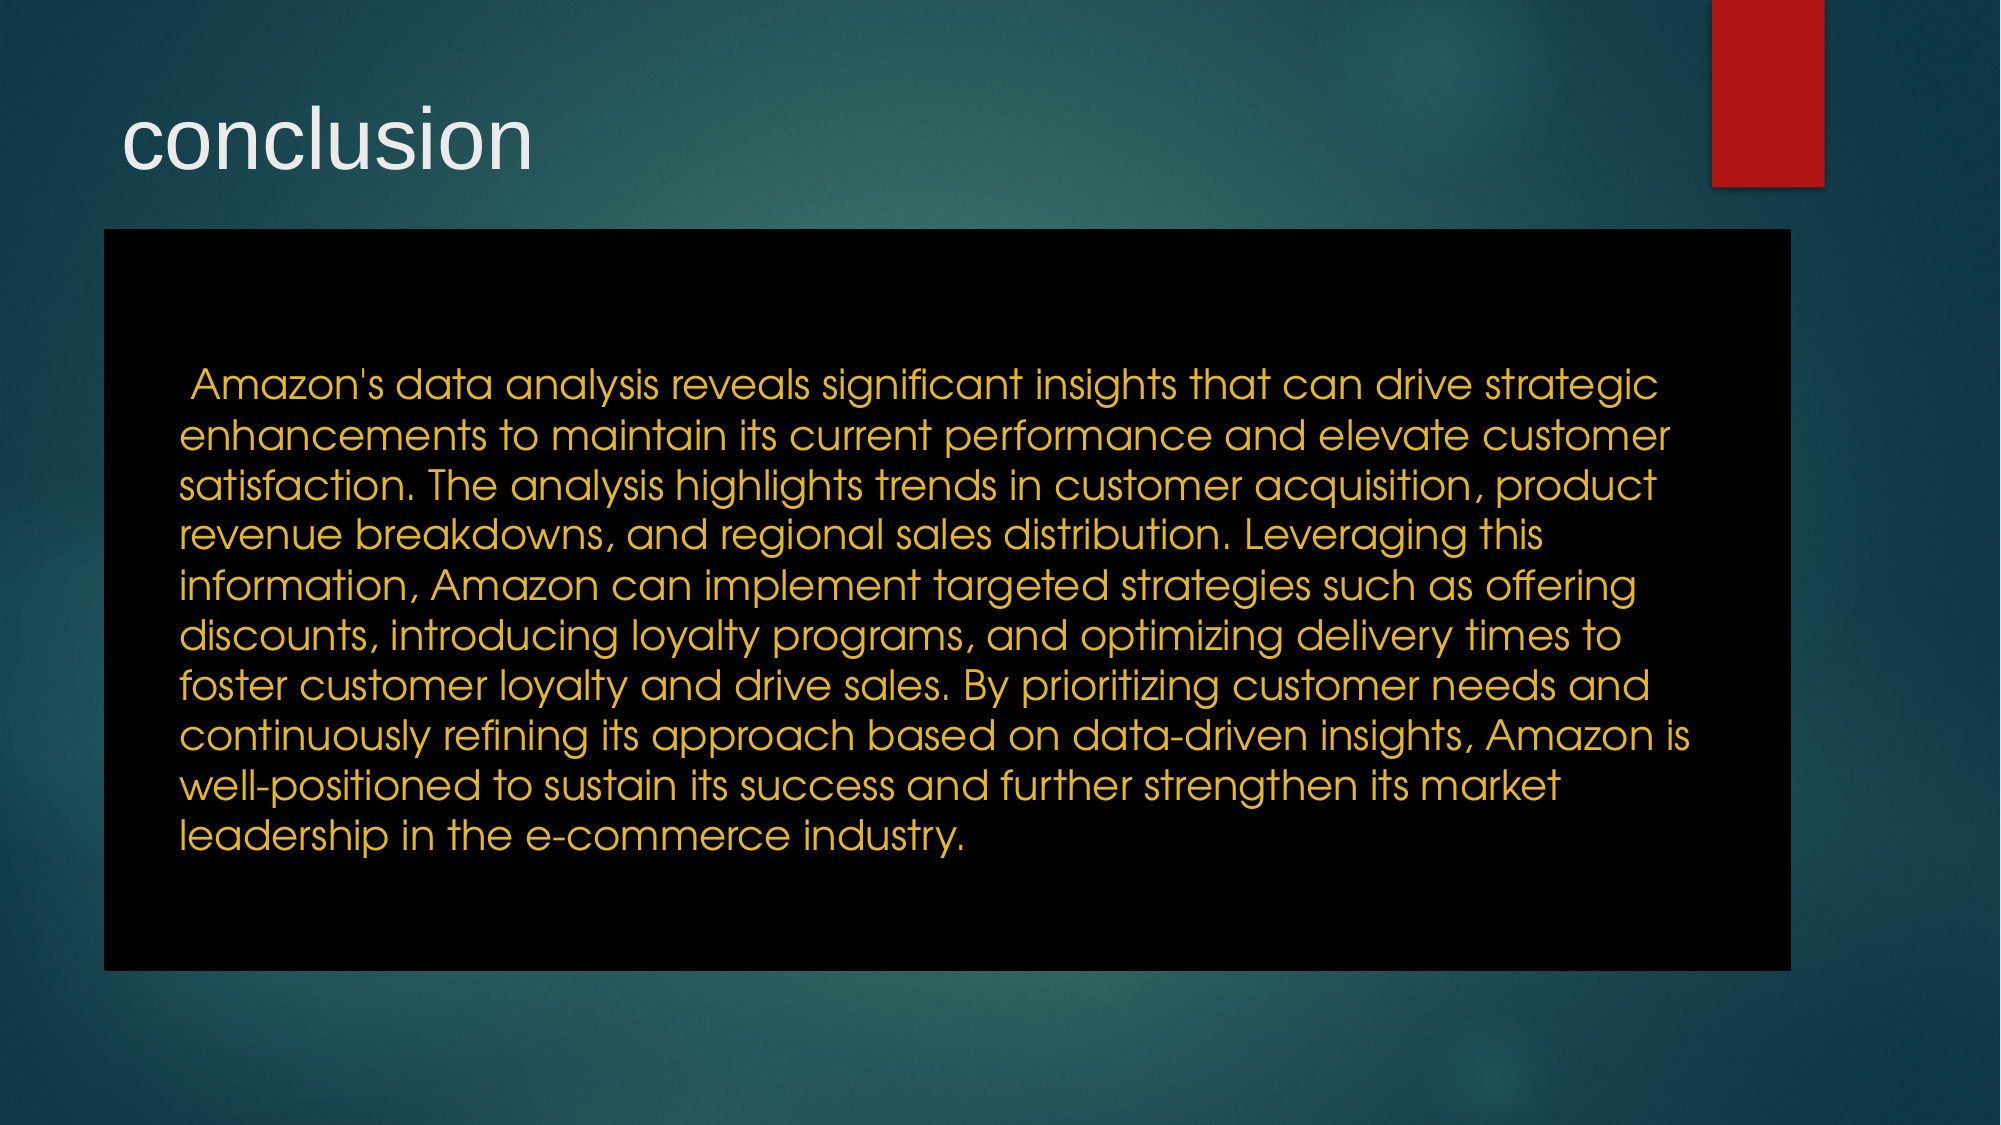

# conclusion

 Amazon's data analysis reveals significant insights that can drive strategic enhancements to maintain its current performance and elevate customer satisfaction. The analysis highlights trends in customer acquisition, product revenue breakdowns, and regional sales distribution. Leveraging this information, Amazon can implement targeted strategies such as offering discounts, introducing loyalty programs, and optimizing delivery times to foster customer loyalty and drive sales. By prioritizing customer needs and continuously refining its approach based on data-driven insights, Amazon is well-positioned to sustain its success and further strengthen its market leadership in the e-commerce industry.